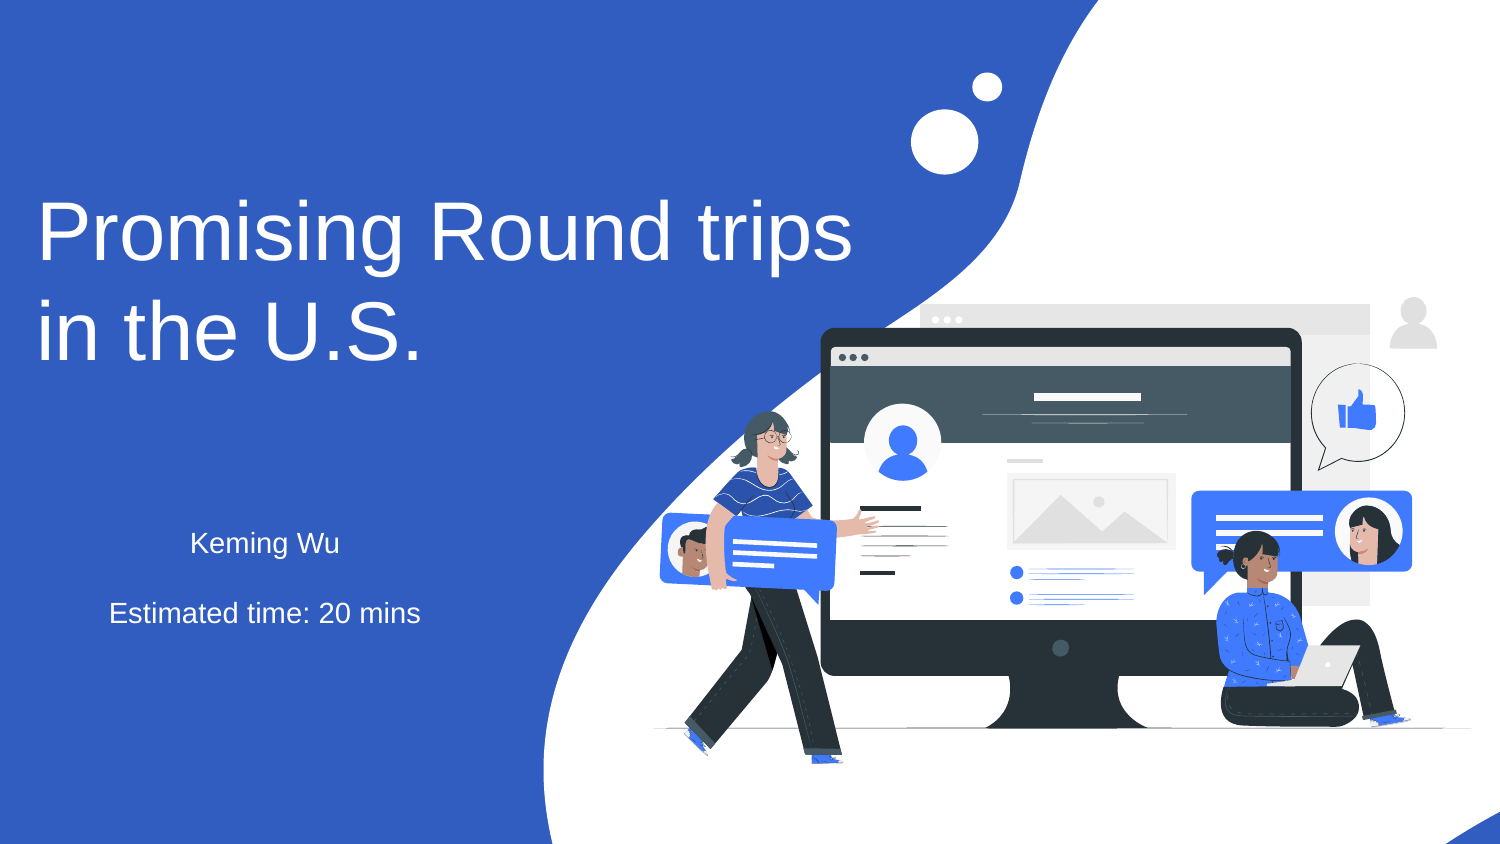

# Promising Round trips in the U.S.

Keming Wu

Estimated time: 20 mins